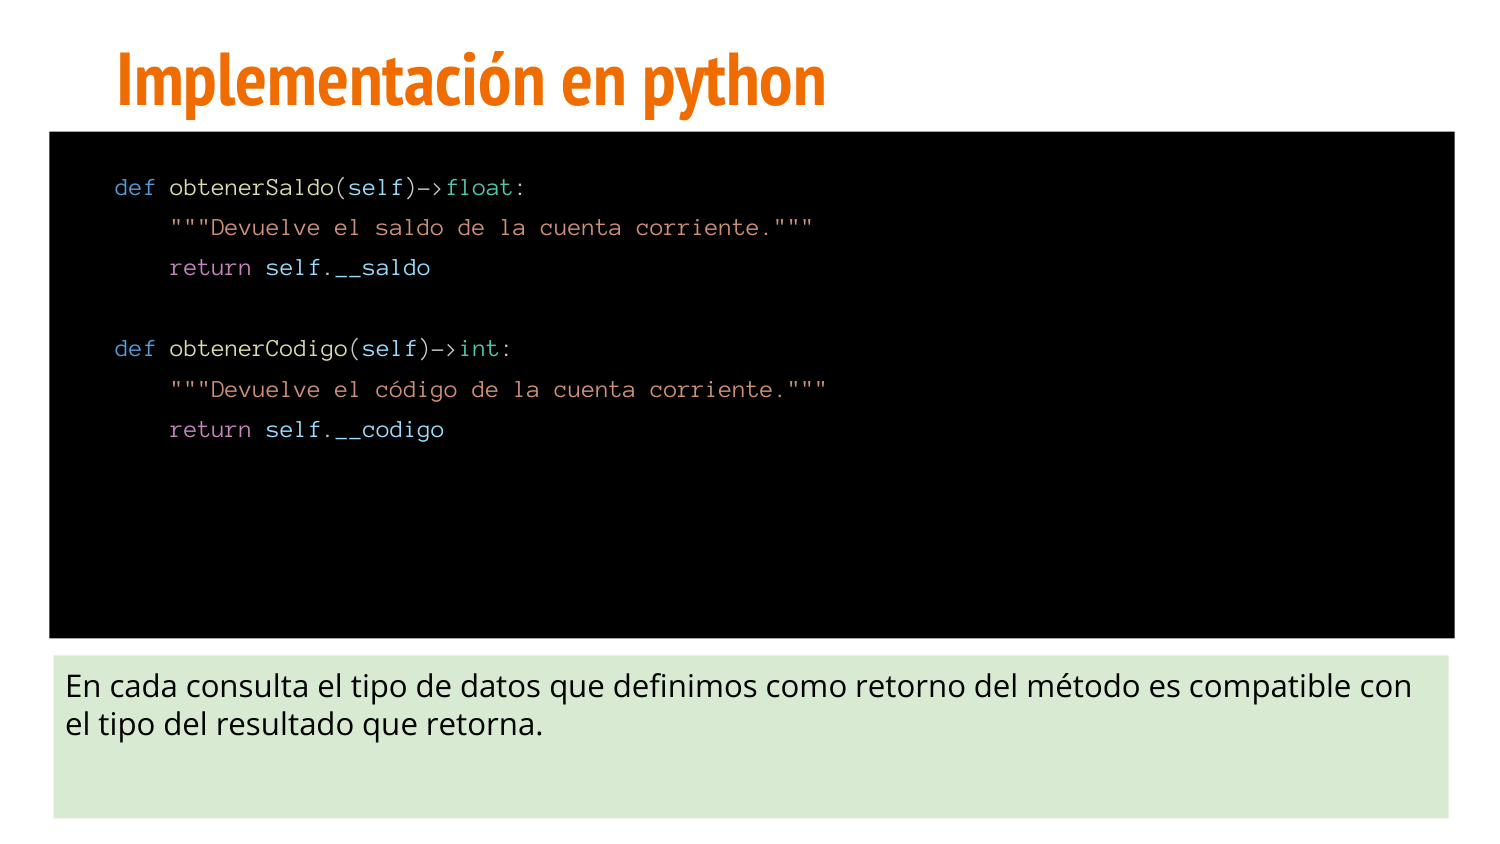

# Implementación en python

    def obtenerSaldo(self)->float:
        """Devuelve el saldo de la cuenta corriente."""
        return self.__saldo

    def obtenerCodigo(self)->int:
        """Devuelve el código de la cuenta corriente."""
        return self.__codigo
En cada consulta el tipo de datos que definimos como retorno del método es compatible con el tipo del resultado que retorna.